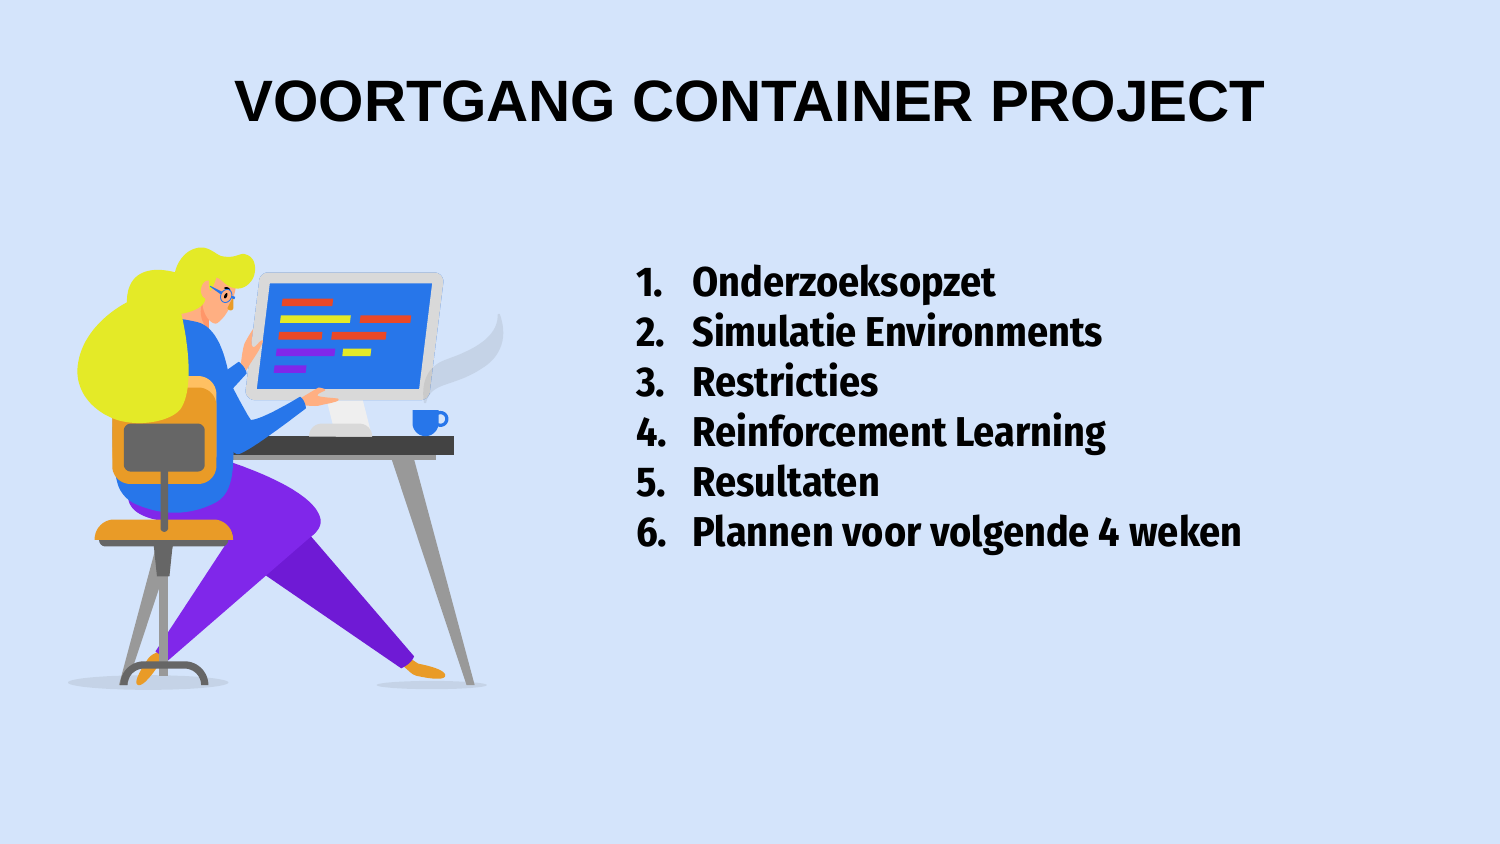

# VOORTGANG CONTAINER PROJECT​

Onderzoeksopzet
Simulatie Environments
Restricties
Reinforcement Learning
Resultaten
Plannen voor volgende 4 weken